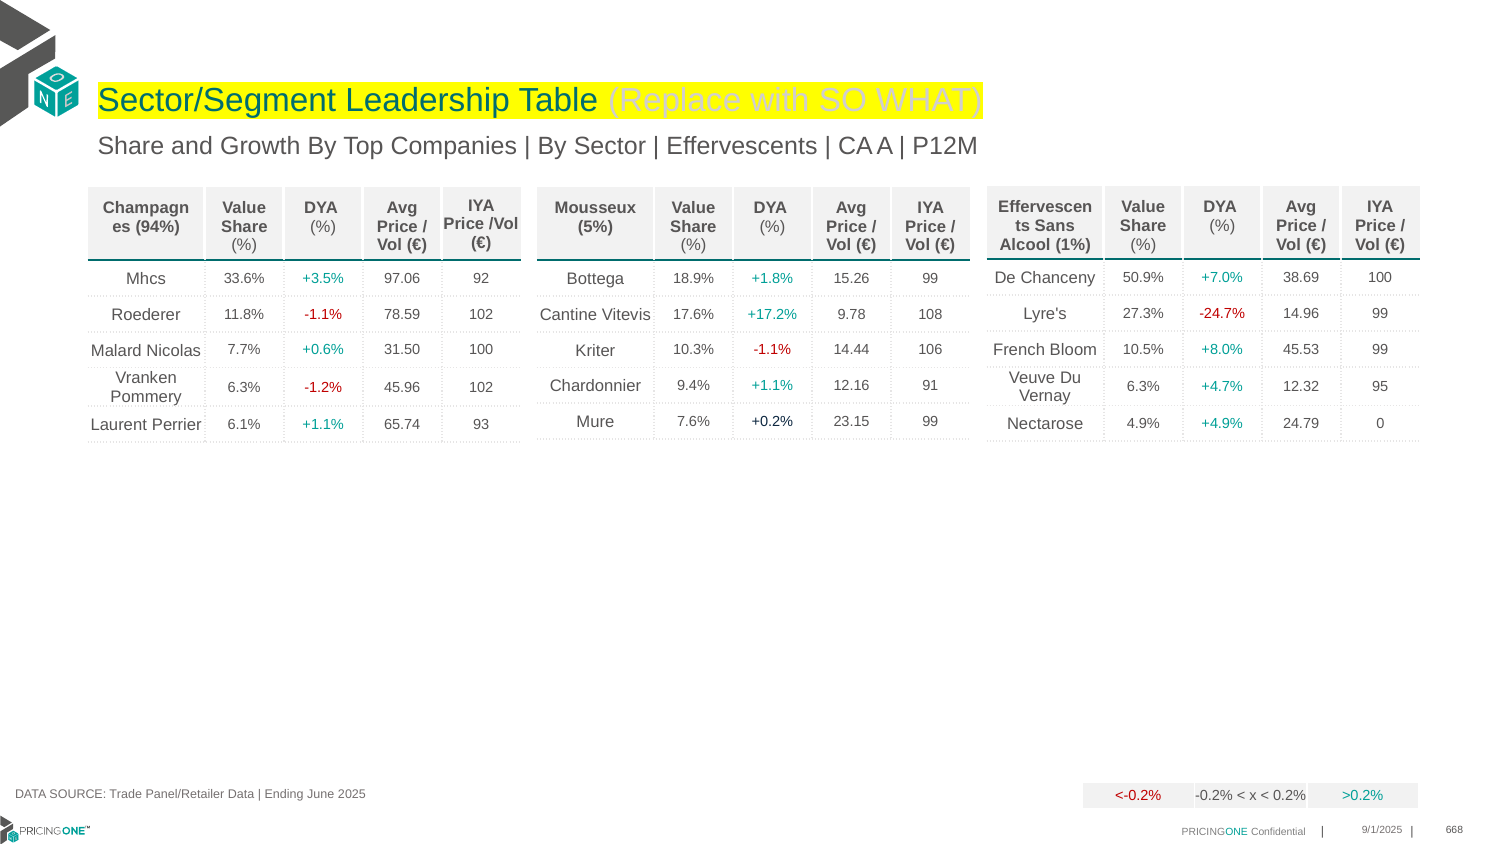

# Sector/Segment Leadership Table (Replace with SO WHAT)
Share and Growth By Top Companies | By Sector | Effervescents | CA A | P12M
| Effervescents Sans Alcool (1%) | Value Share (%) | DYA (%) | Avg Price /Vol (€) | IYA Price /Vol (€) |
| --- | --- | --- | --- | --- |
| De Chanceny | 50.9% | +7.0% | 38.69 | 100 |
| Lyre's | 27.3% | -24.7% | 14.96 | 99 |
| French Bloom | 10.5% | +8.0% | 45.53 | 99 |
| Veuve Du Vernay | 6.3% | +4.7% | 12.32 | 95 |
| Nectarose | 4.9% | +4.9% | 24.79 | 0 |
| Champagnes (94%) | Value Share (%) | DYA (%) | Avg Price /Vol (€) | IYA Price /Vol (€) |
| --- | --- | --- | --- | --- |
| Mhcs | 33.6% | +3.5% | 97.06 | 92 |
| Roederer | 11.8% | -1.1% | 78.59 | 102 |
| Malard Nicolas | 7.7% | +0.6% | 31.50 | 100 |
| Vranken Pommery | 6.3% | -1.2% | 45.96 | 102 |
| Laurent Perrier | 6.1% | +1.1% | 65.74 | 93 |
| Mousseux (5%) | Value Share (%) | DYA (%) | Avg Price /Vol (€) | IYA Price /Vol (€) |
| --- | --- | --- | --- | --- |
| Bottega | 18.9% | +1.8% | 15.26 | 99 |
| Cantine Vitevis | 17.6% | +17.2% | 9.78 | 108 |
| Kriter | 10.3% | -1.1% | 14.44 | 106 |
| Chardonnier | 9.4% | +1.1% | 12.16 | 91 |
| Mure | 7.6% | +0.2% | 23.15 | 99 |
DATA SOURCE: Trade Panel/Retailer Data | Ending June 2025
| <-0.2% | -0.2% < x < 0.2% | >0.2% |
| --- | --- | --- |

9/1/2025
668